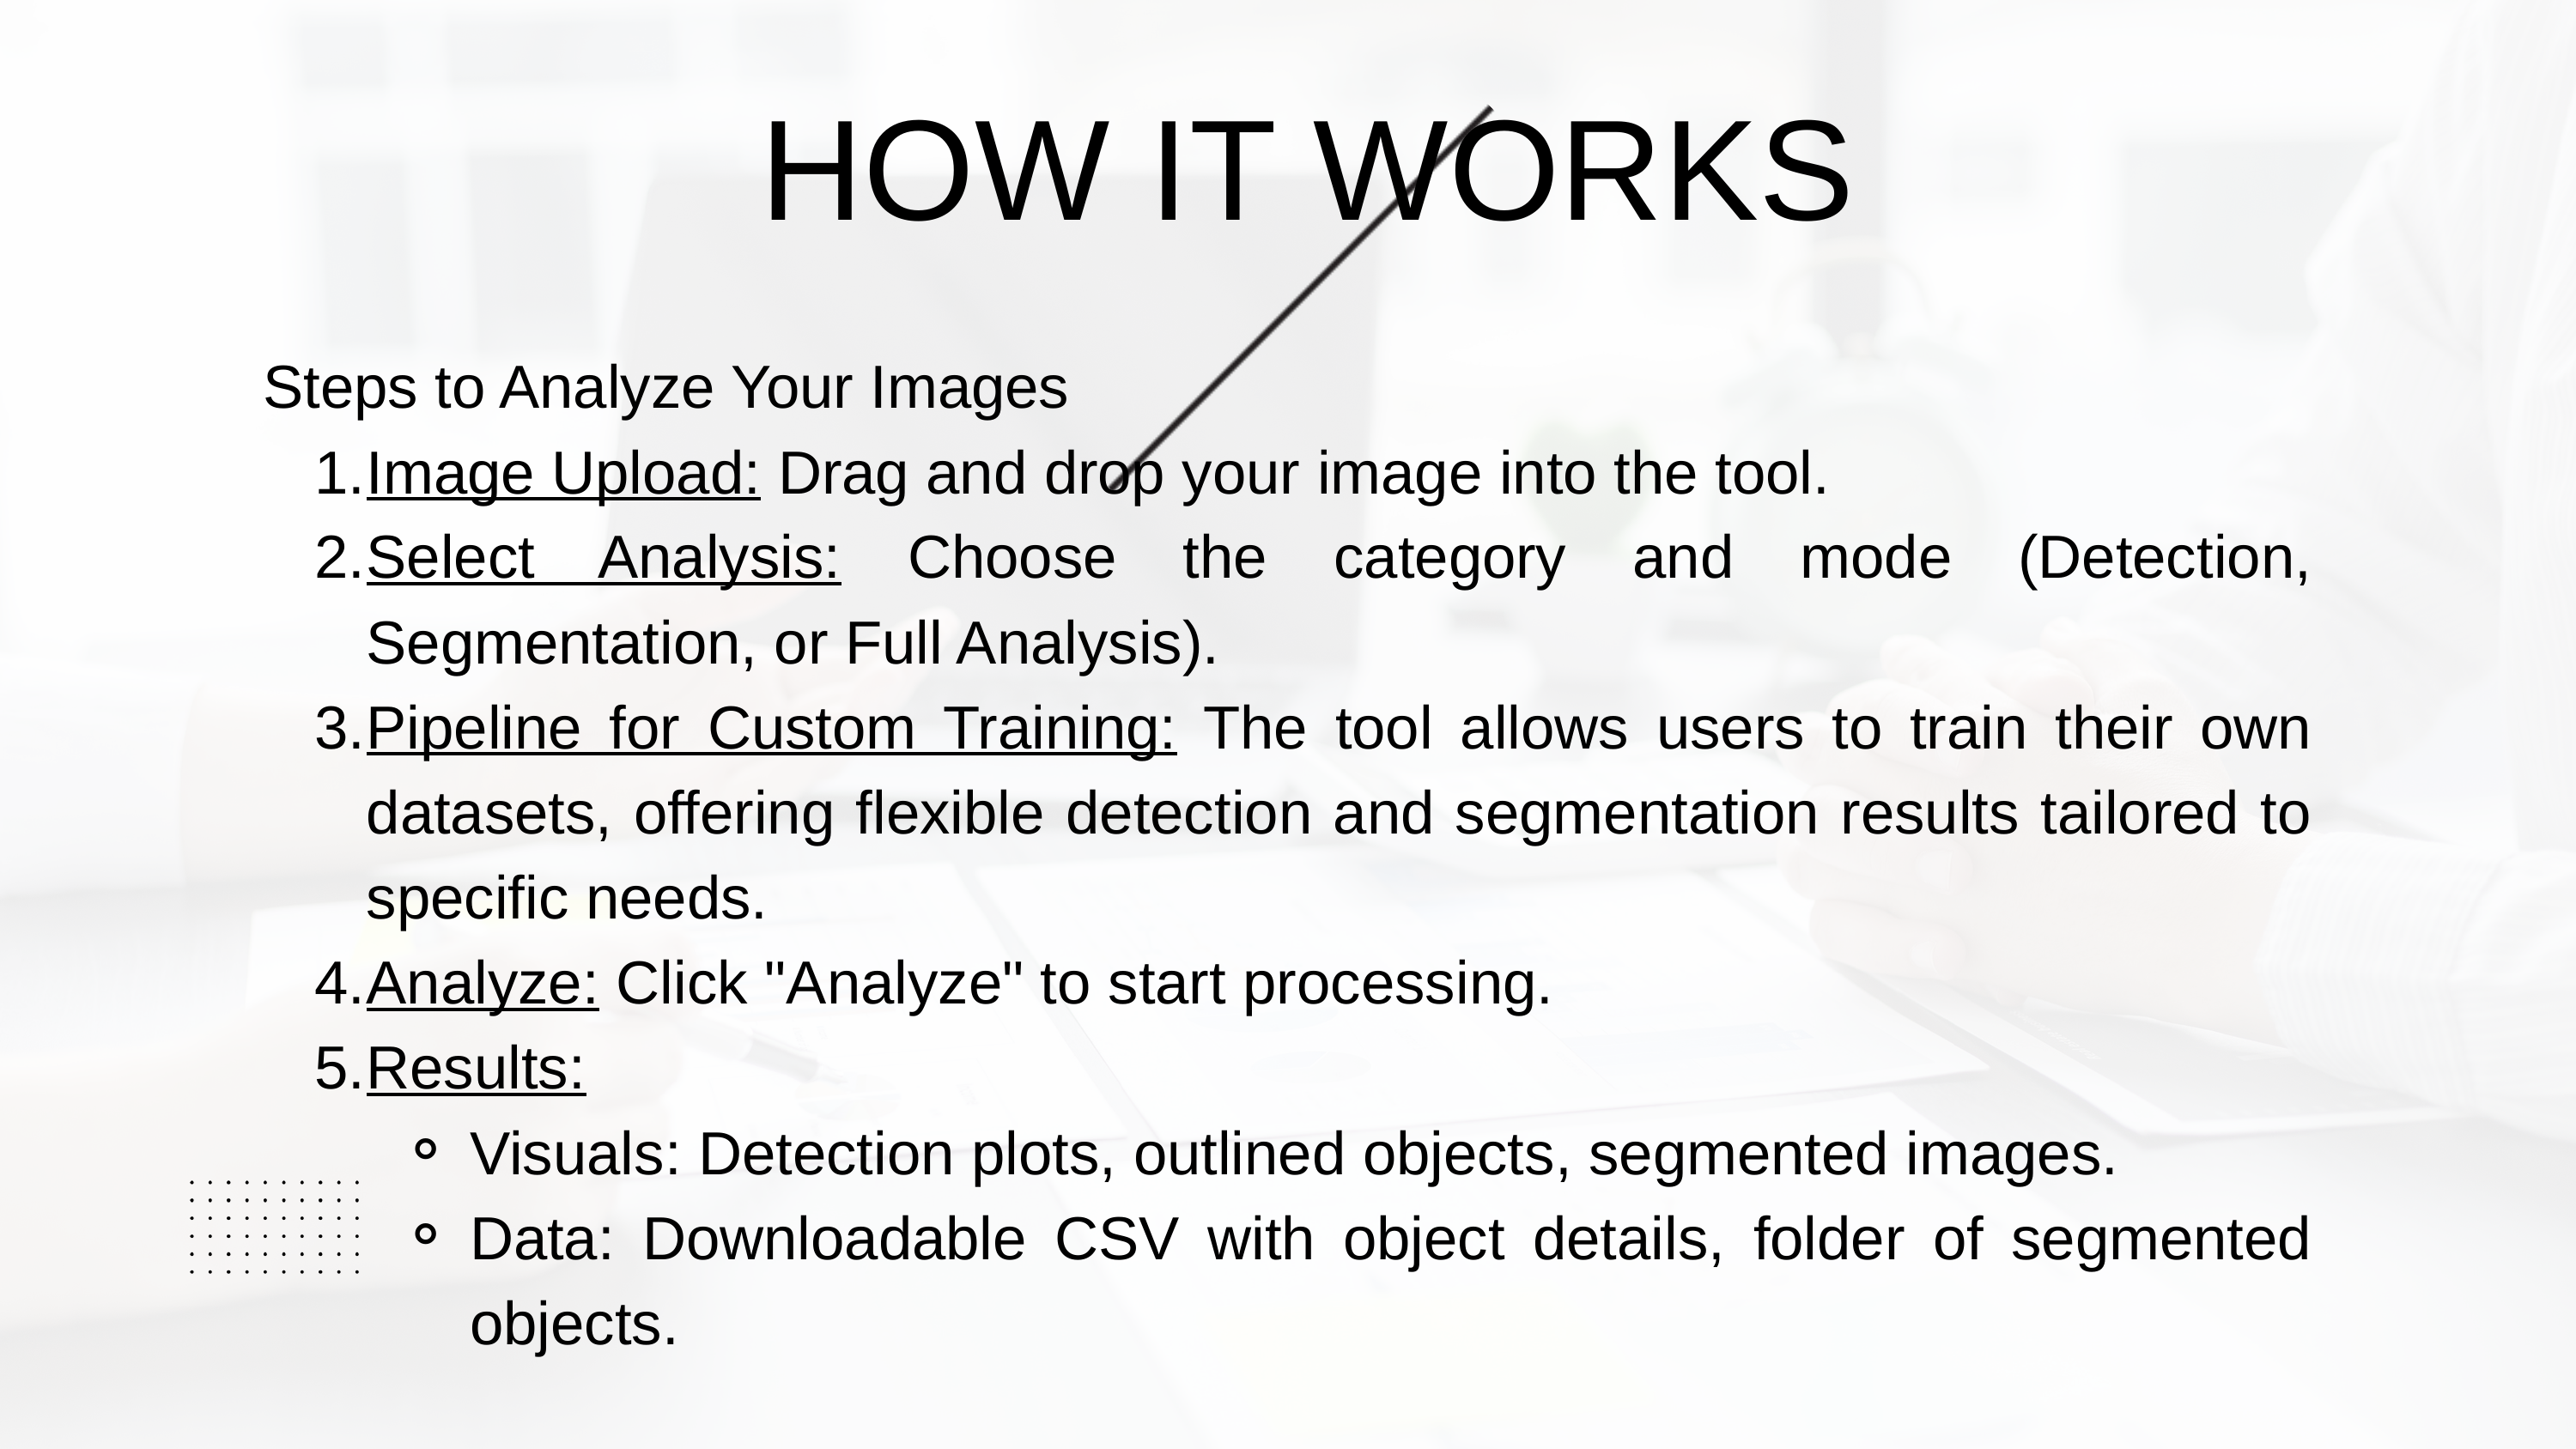

HOW IT WORKS
Steps to Analyze Your Images
Image Upload: Drag and drop your image into the tool.
Select Analysis: Choose the category and mode (Detection, Segmentation, or Full Analysis).
Pipeline for Custom Training: The tool allows users to train their own datasets, offering flexible detection and segmentation results tailored to specific needs.
Analyze: Click "Analyze" to start processing.
Results:
Visuals: Detection plots, outlined objects, segmented images.
Data: Downloadable CSV with object details, folder of segmented objects.